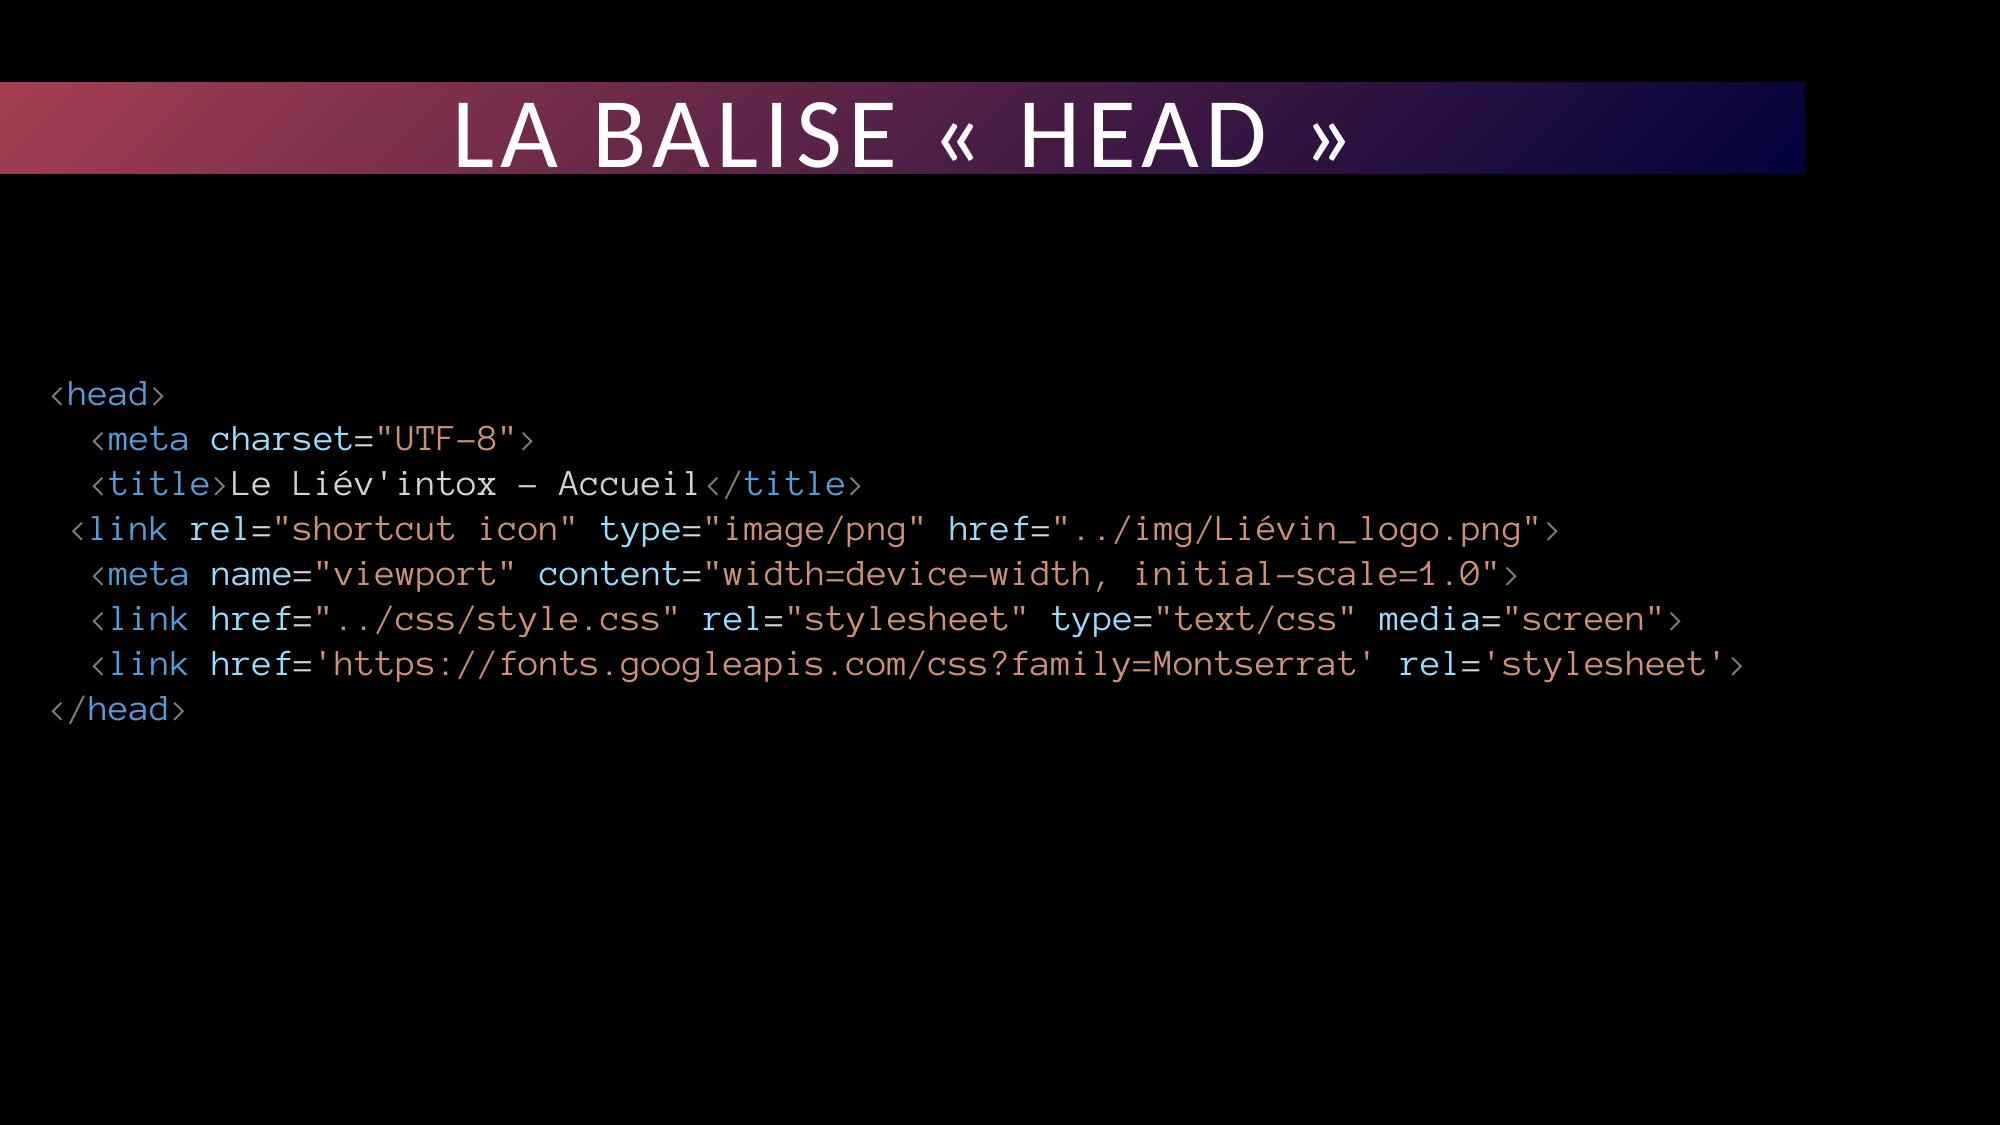

# LA BALISE « HEAD »

<head>
  <meta charset="UTF-8">
  <title>Le Liév'intox - Accueil</title>
 <link rel="shortcut icon" type="image/png" href="../img/Liévin_logo.png">
  <meta name="viewport" content="width=device-width, initial-scale=1.0">
  <link href="../css/style.css" rel="stylesheet" type="text/css" media="screen">
  <link href='https://fonts.googleapis.com/css?family=Montserrat' rel='stylesheet'>
</head>